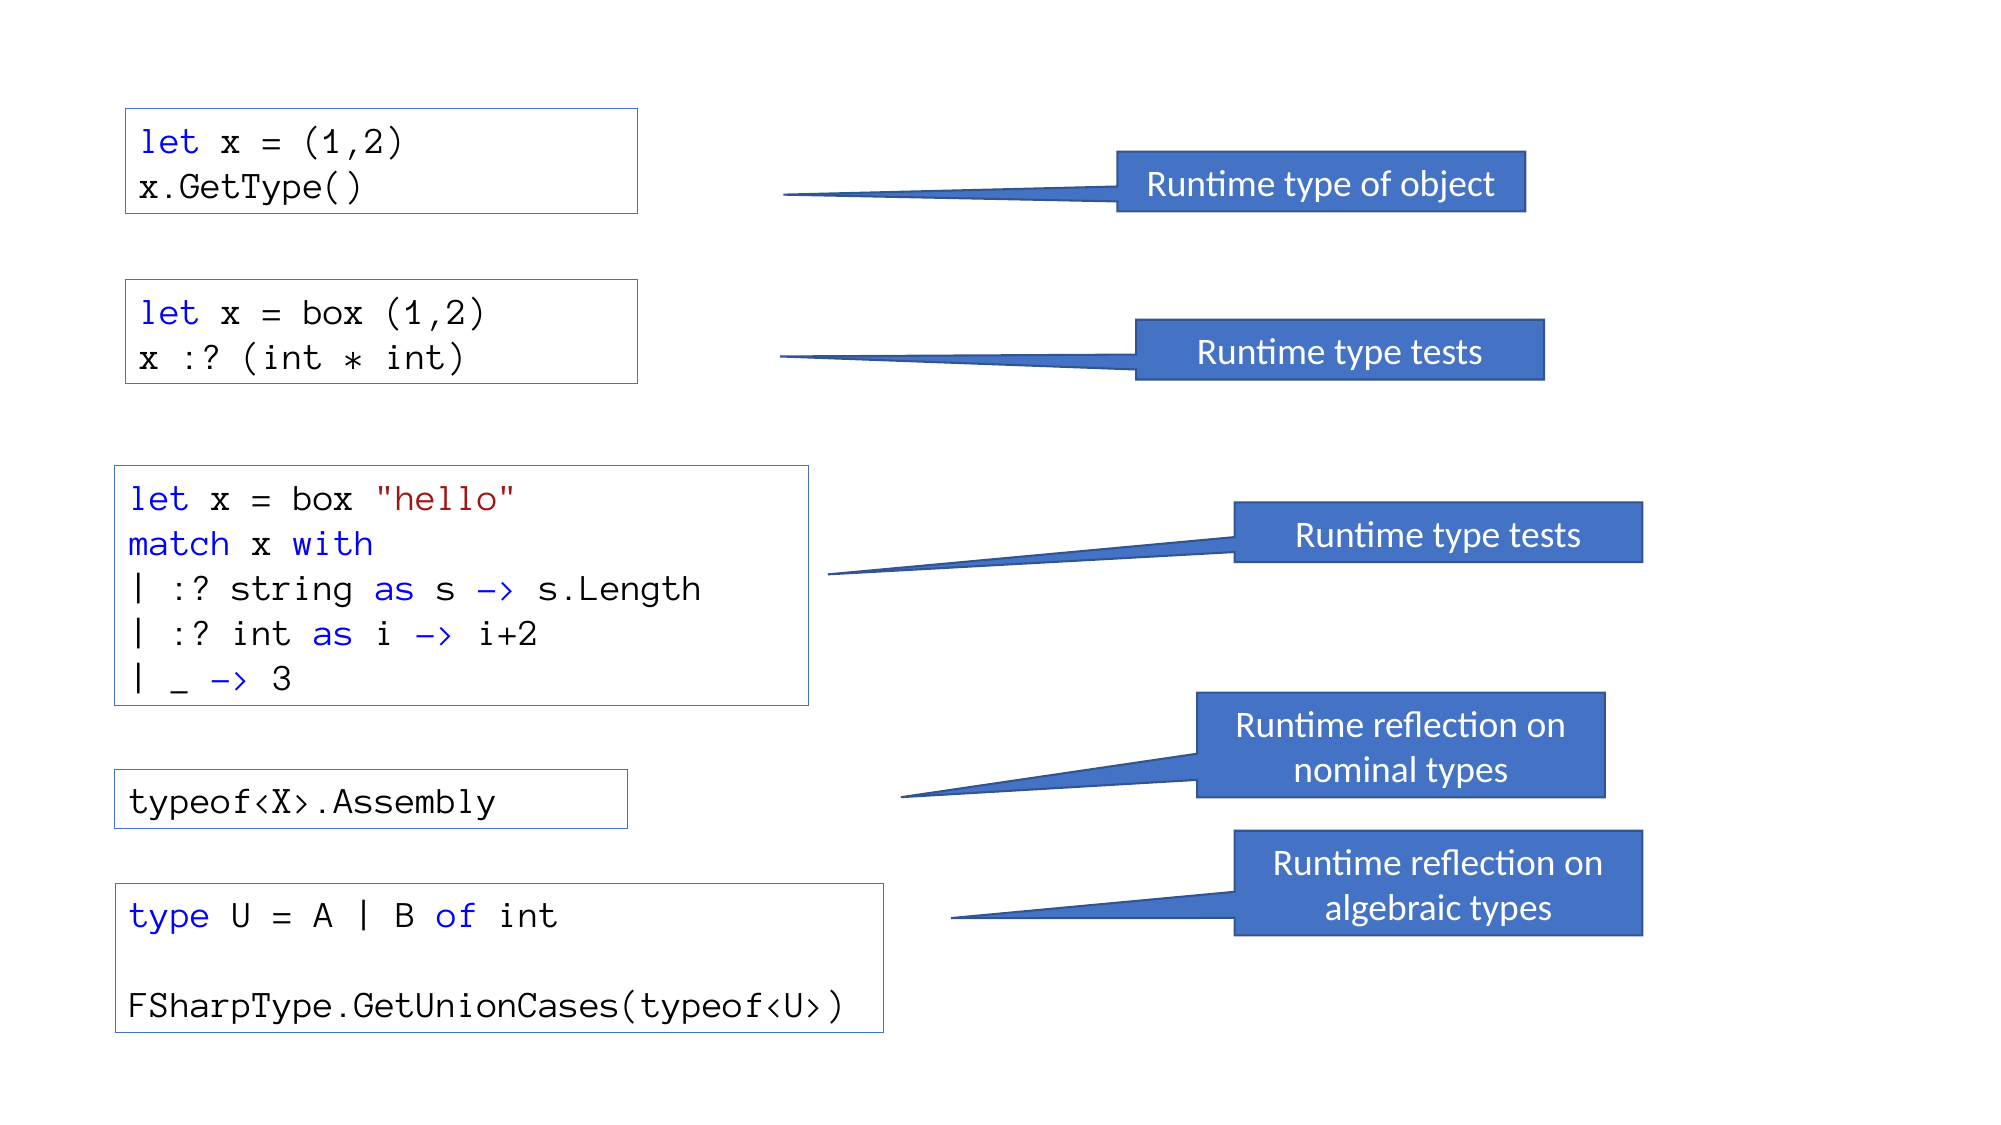

let x = (1,2)
x.GetType()
Runtime type of object
let x = box (1,2)
x :? (int * int)
Runtime type tests
let x = box "hello"
match x with
| :? string as s -> s.Length
| :? int as i -> i+2
| _ -> 3
Runtime type tests
Runtime reflection on nominal types
typeof<X>.Assembly
Runtime reflection on algebraic types
type U = A | B of int

FSharpType.GetUnionCases(typeof<U>)